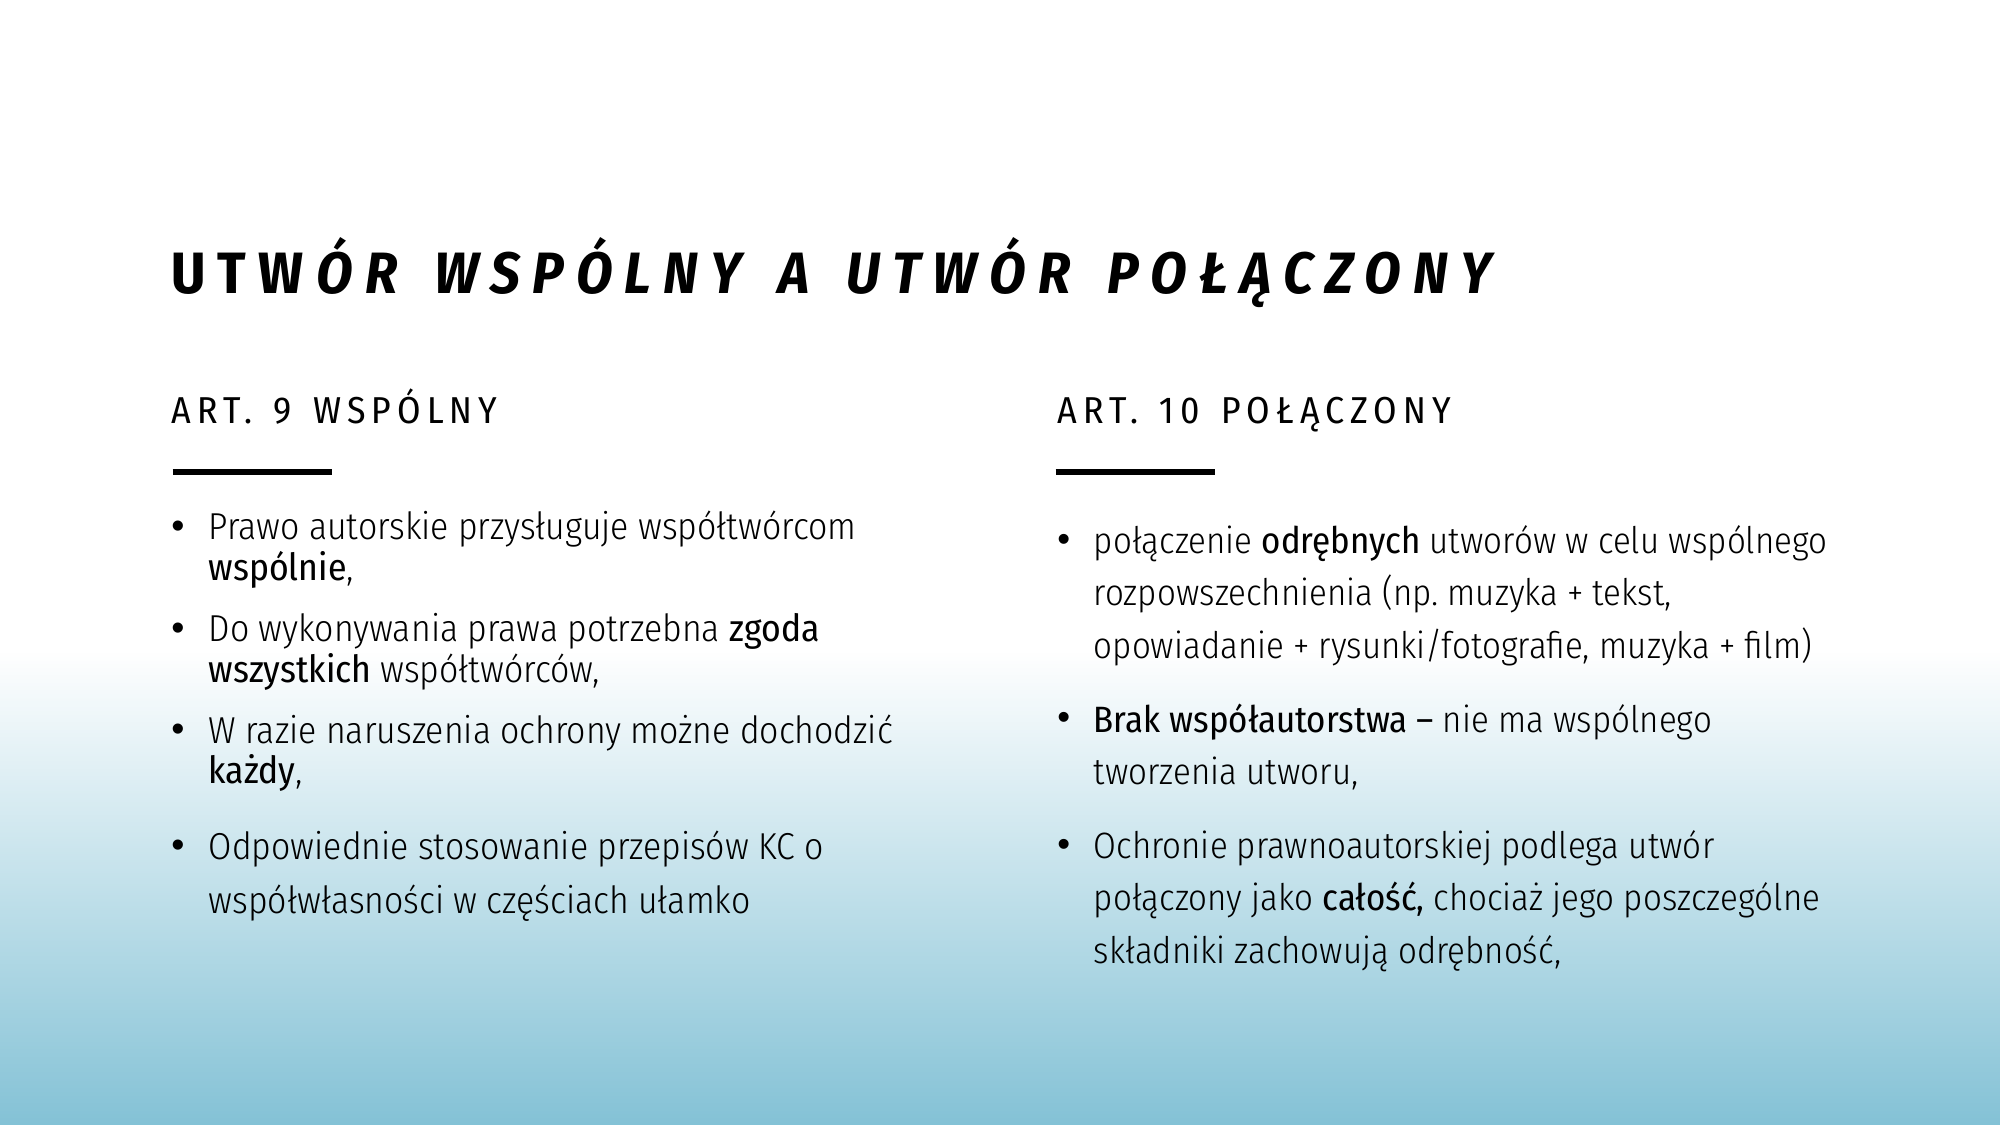

# Utwór wspólny a utwór połączony
Art. 9 Wspólny
Art. 10 Połączony
połączenie odrębnych utworów w celu wspólnego rozpowszechnienia (np. muzyka + tekst, opowiadanie + rysunki/fotografie, muzyka + film)
Brak współautorstwa – nie ma wspólnego tworzenia utworu,
Ochronie prawnoautorskiej podlega utwór połączony jako całość, chociaż jego poszczególne składniki zachowują odrębność,

Prawo autorskie przysługuje współtwórcom wspólnie,
Do wykonywania prawa potrzebna zgoda wszystkich współtwórców,
W razie naruszenia ochrony możne dochodzić każdy,
Odpowiednie stosowanie przepisów KC o współwłasności w częściach ułamko